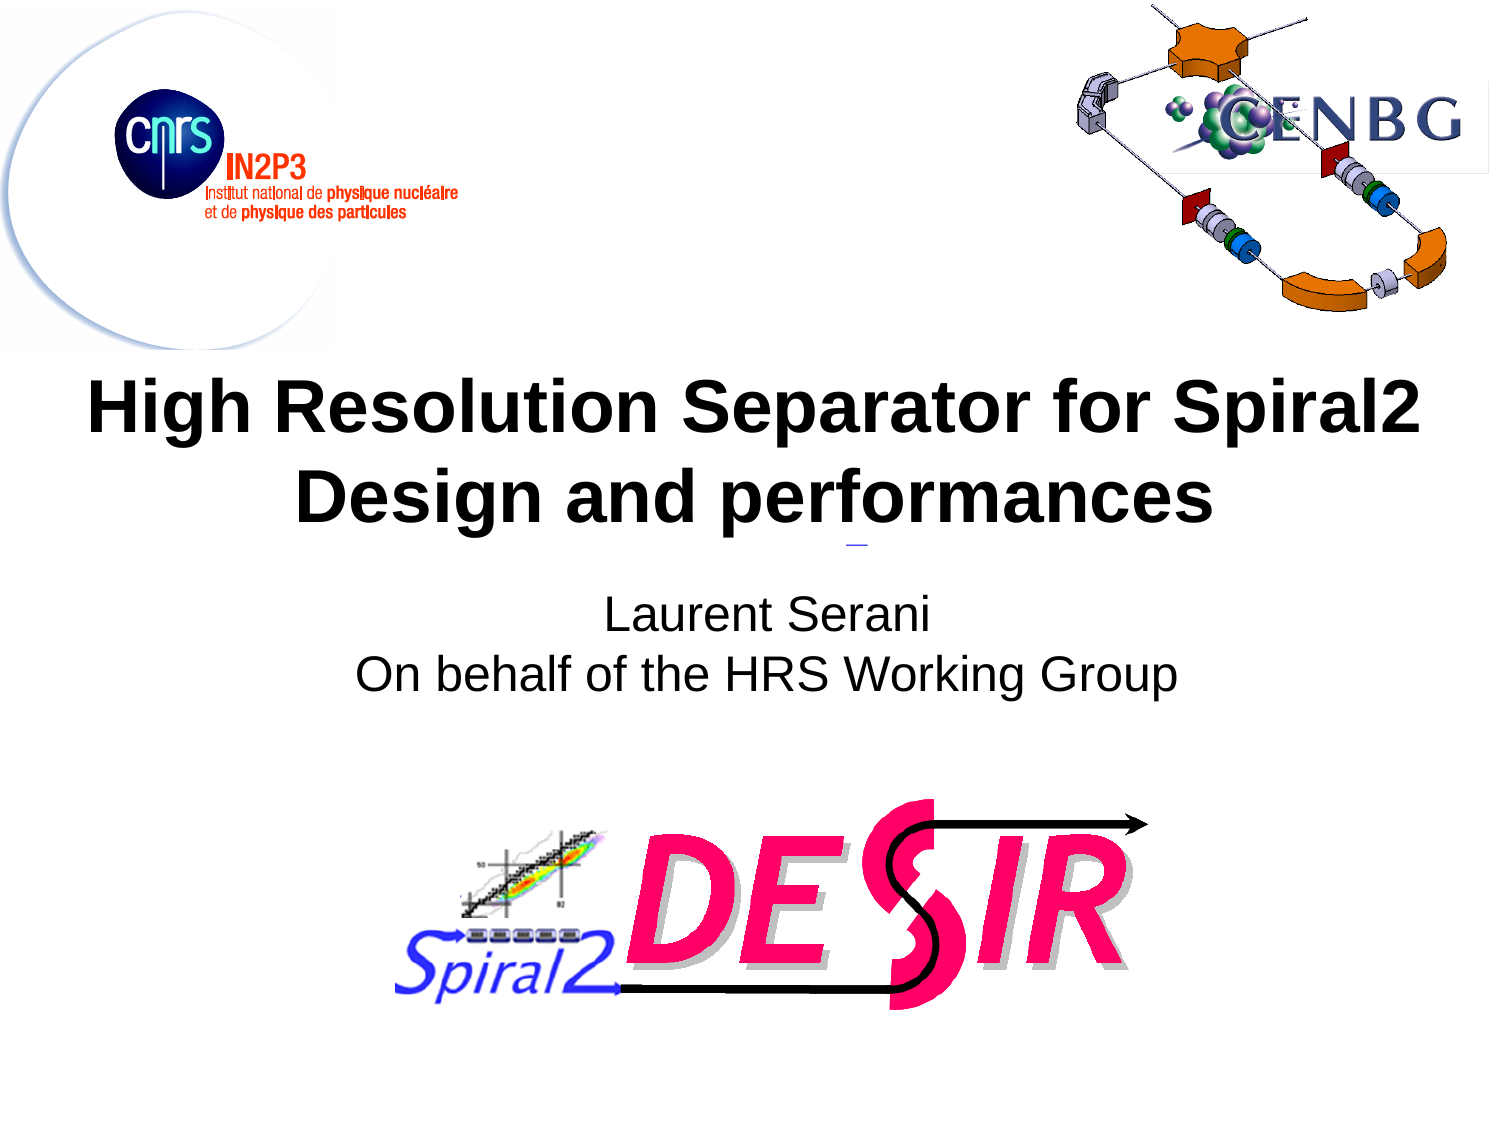

High Resolution Separator for Spiral2
Design and performances
Laurent Serani
On behalf of the HRS Working Group